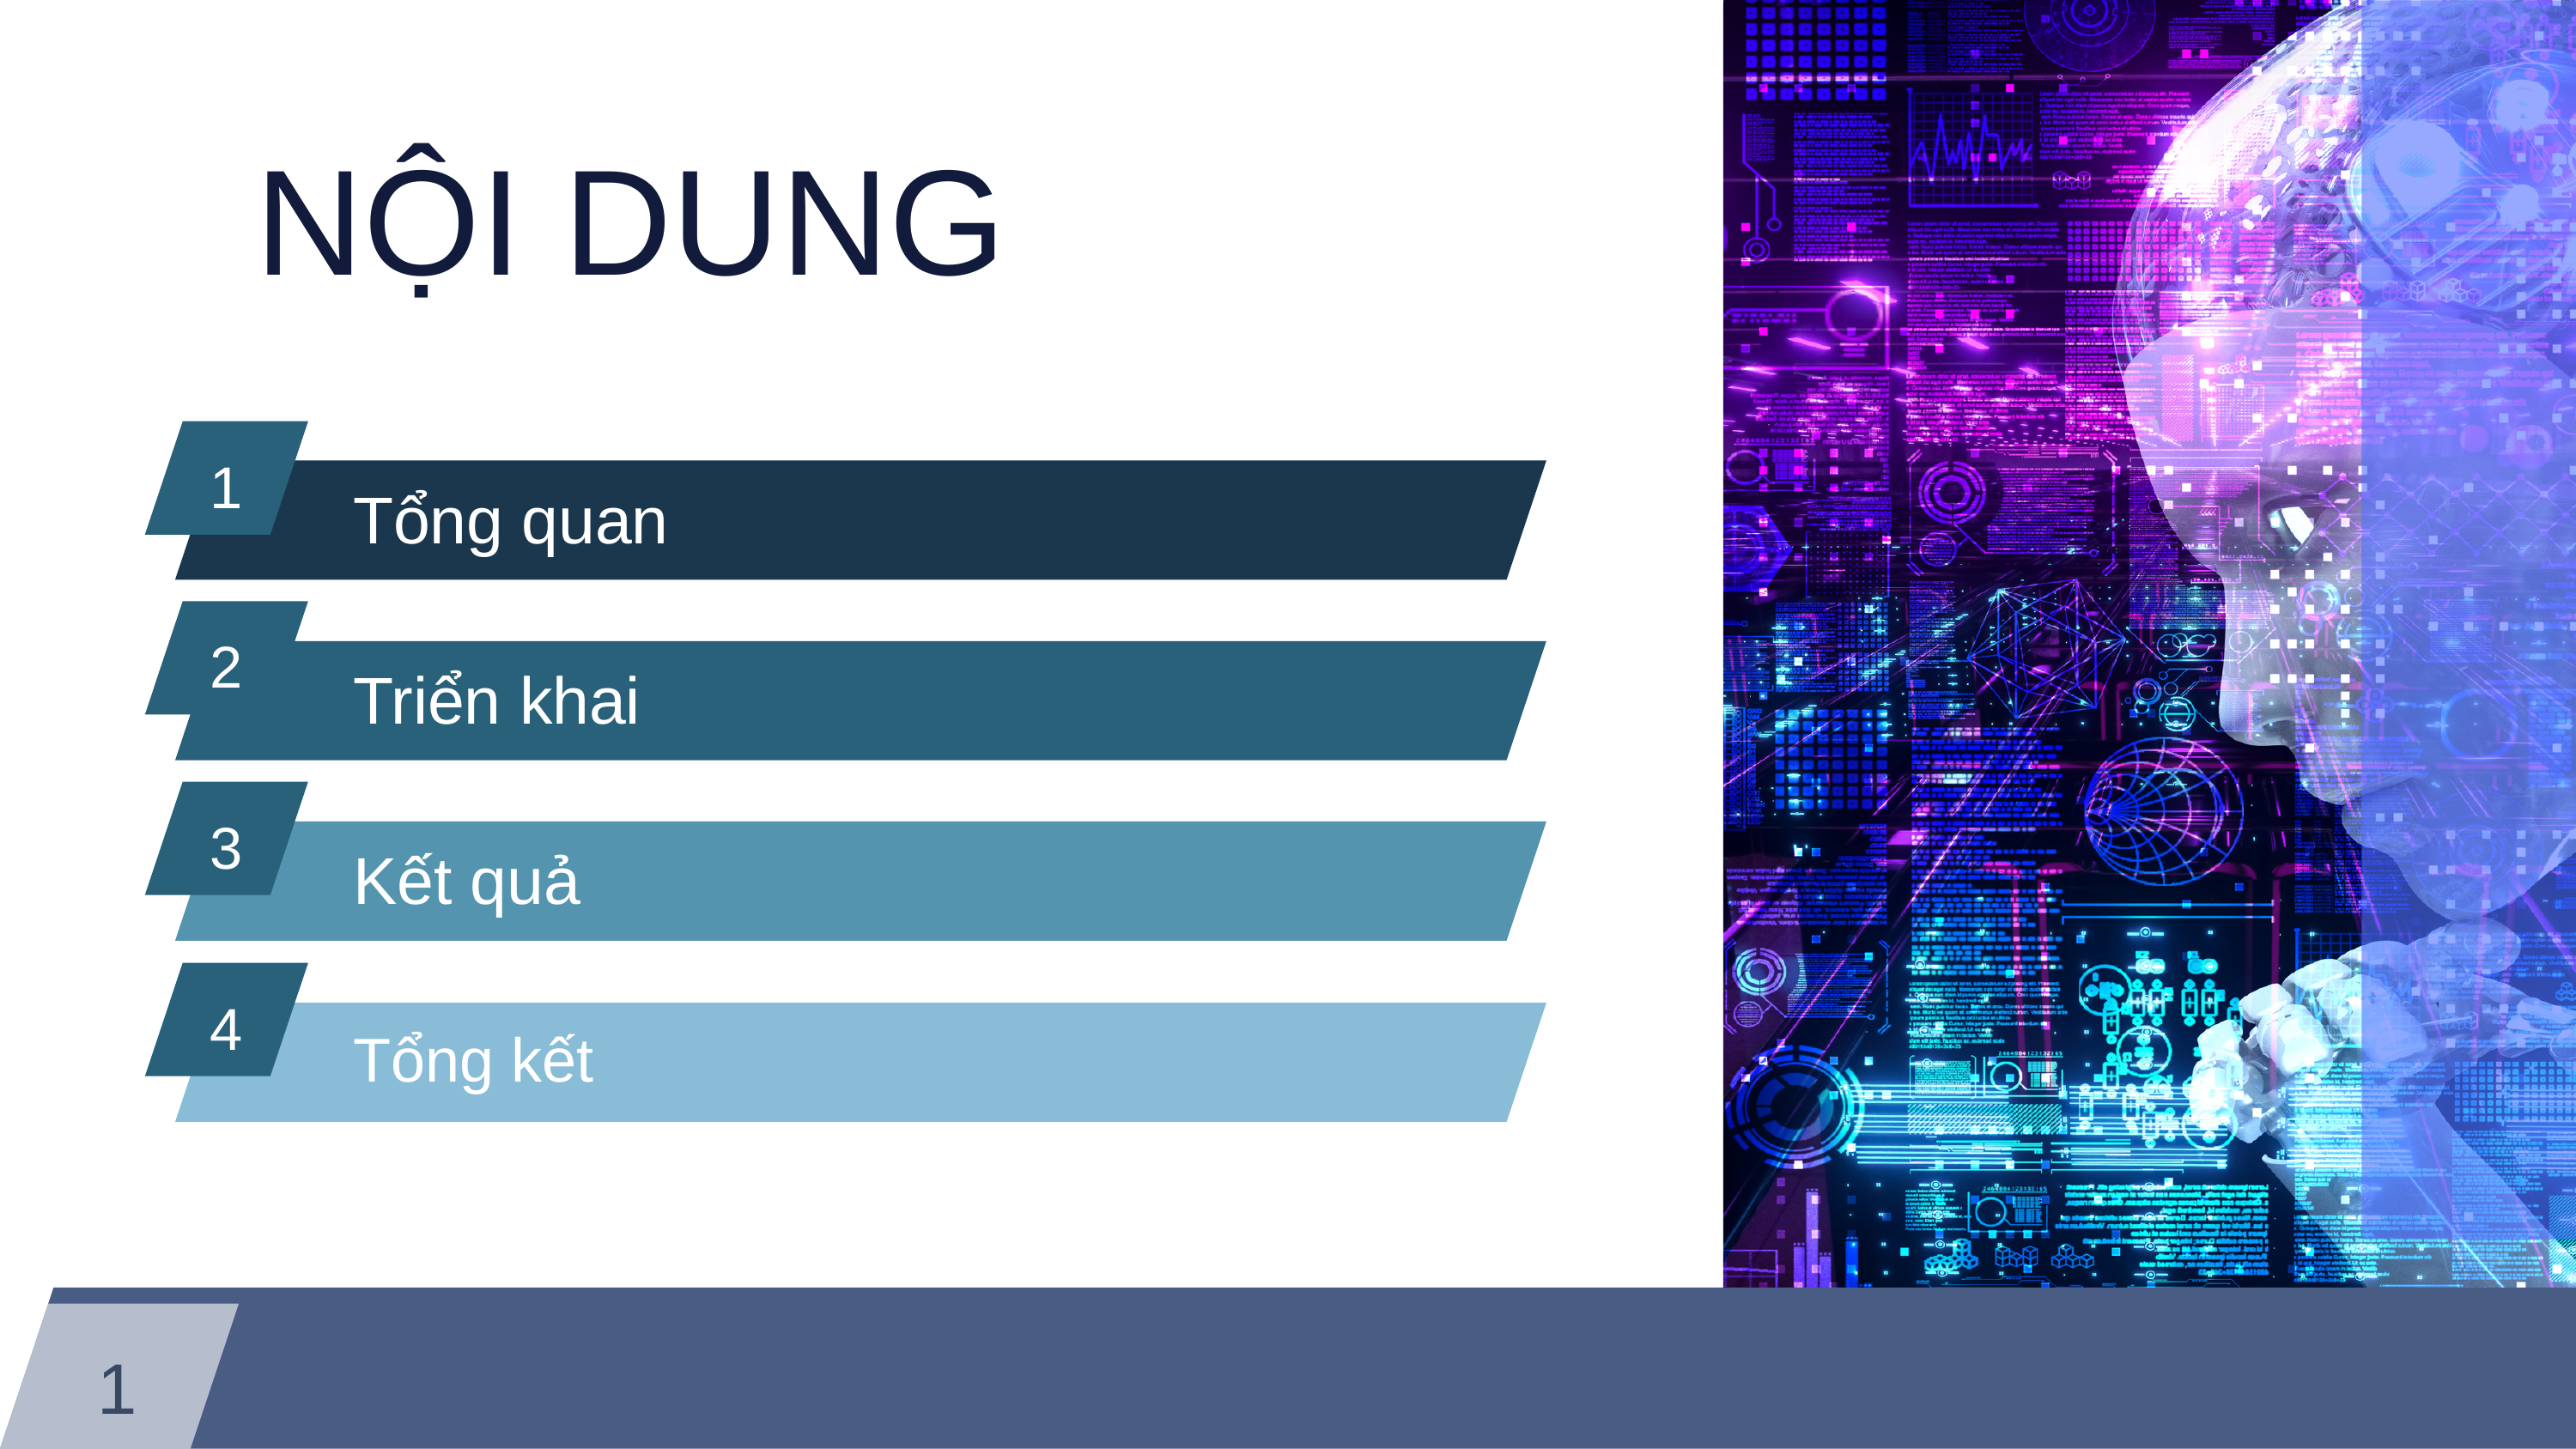

NỘI DUNG

1

Tổng quan

2

Triển khai

3

Kết quả

4

Tổng kết
6

1